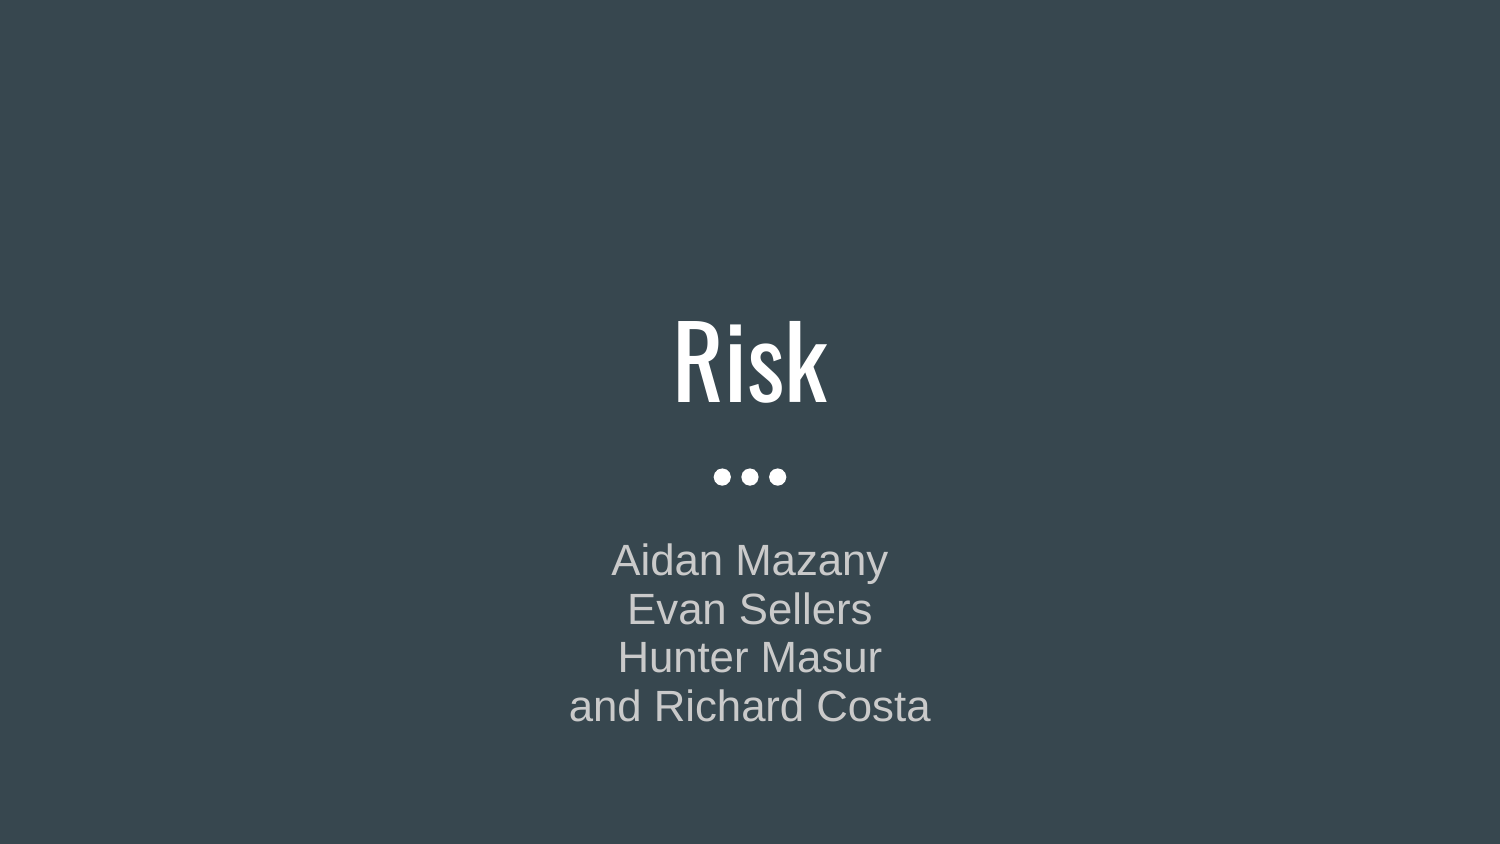

# Risk
Aidan Mazany
Evan Sellers
Hunter Masur
and Richard Costa